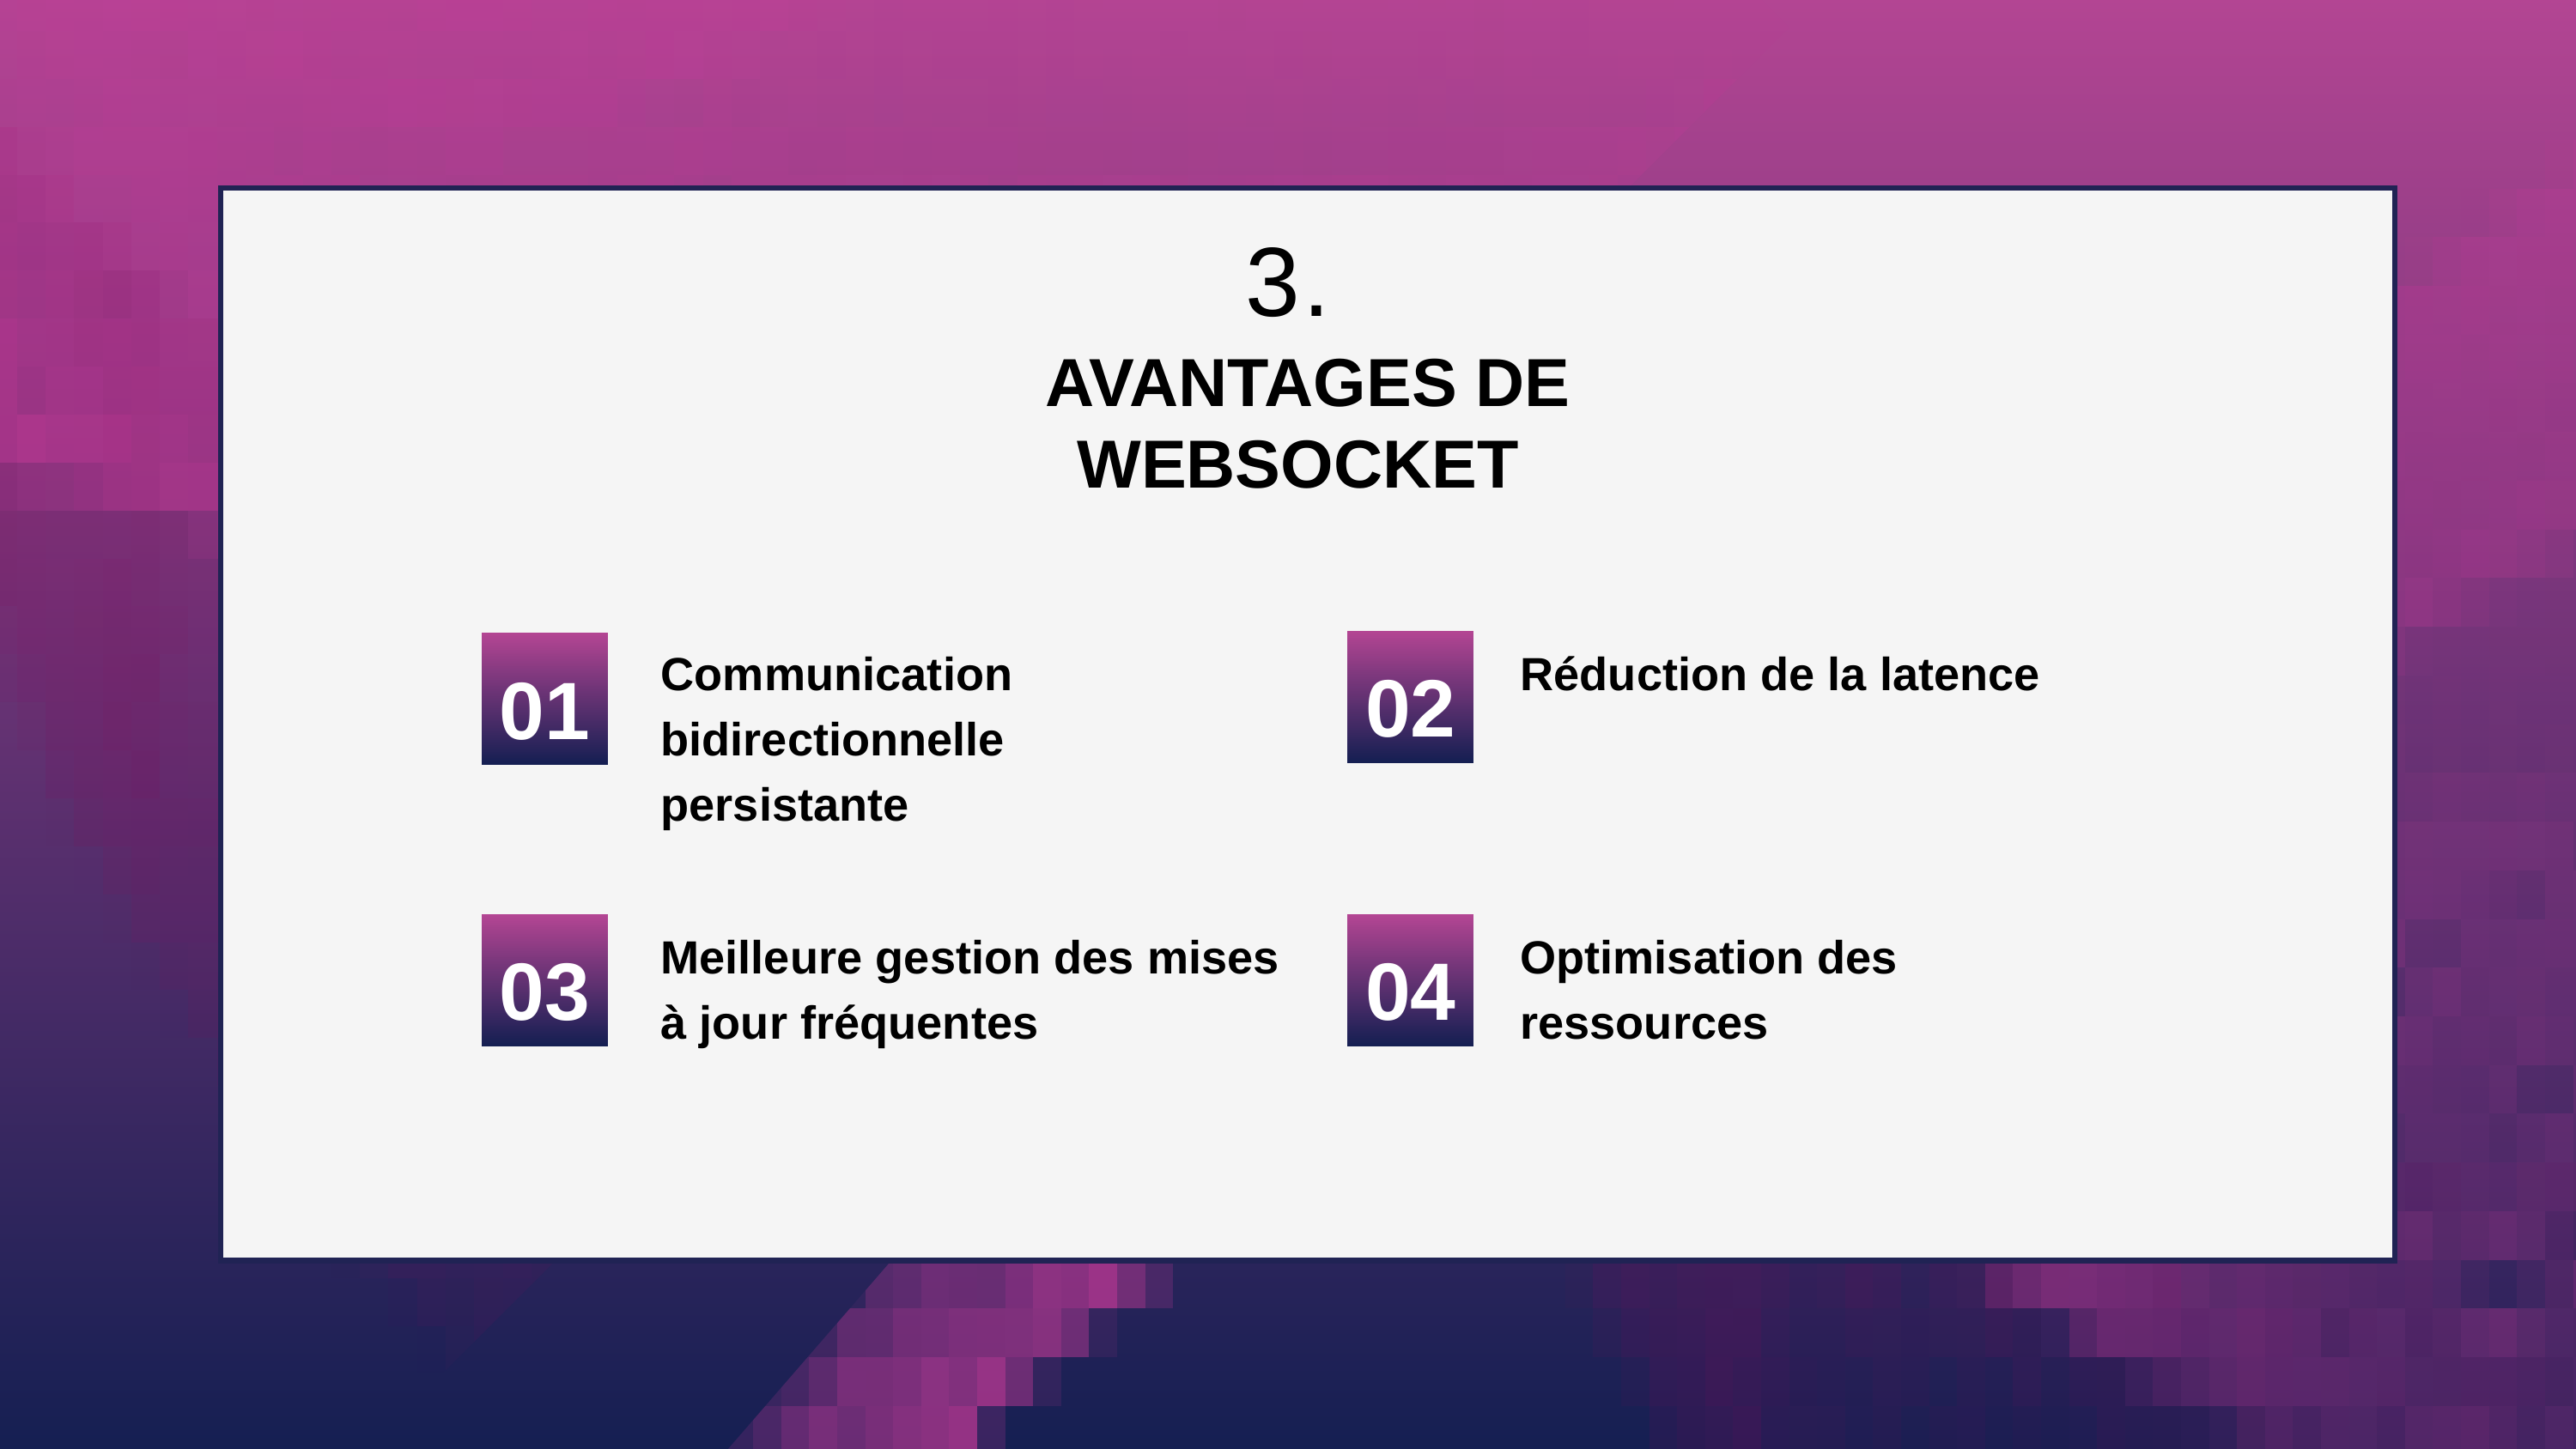

3.

AVANTAGES DE WEBSOCKET

02

01
Communication bidirectionnelle persistante
Réduction de la latence

03

04
Meilleure gestion des mises à jour fréquentes

Optimisation des ressources